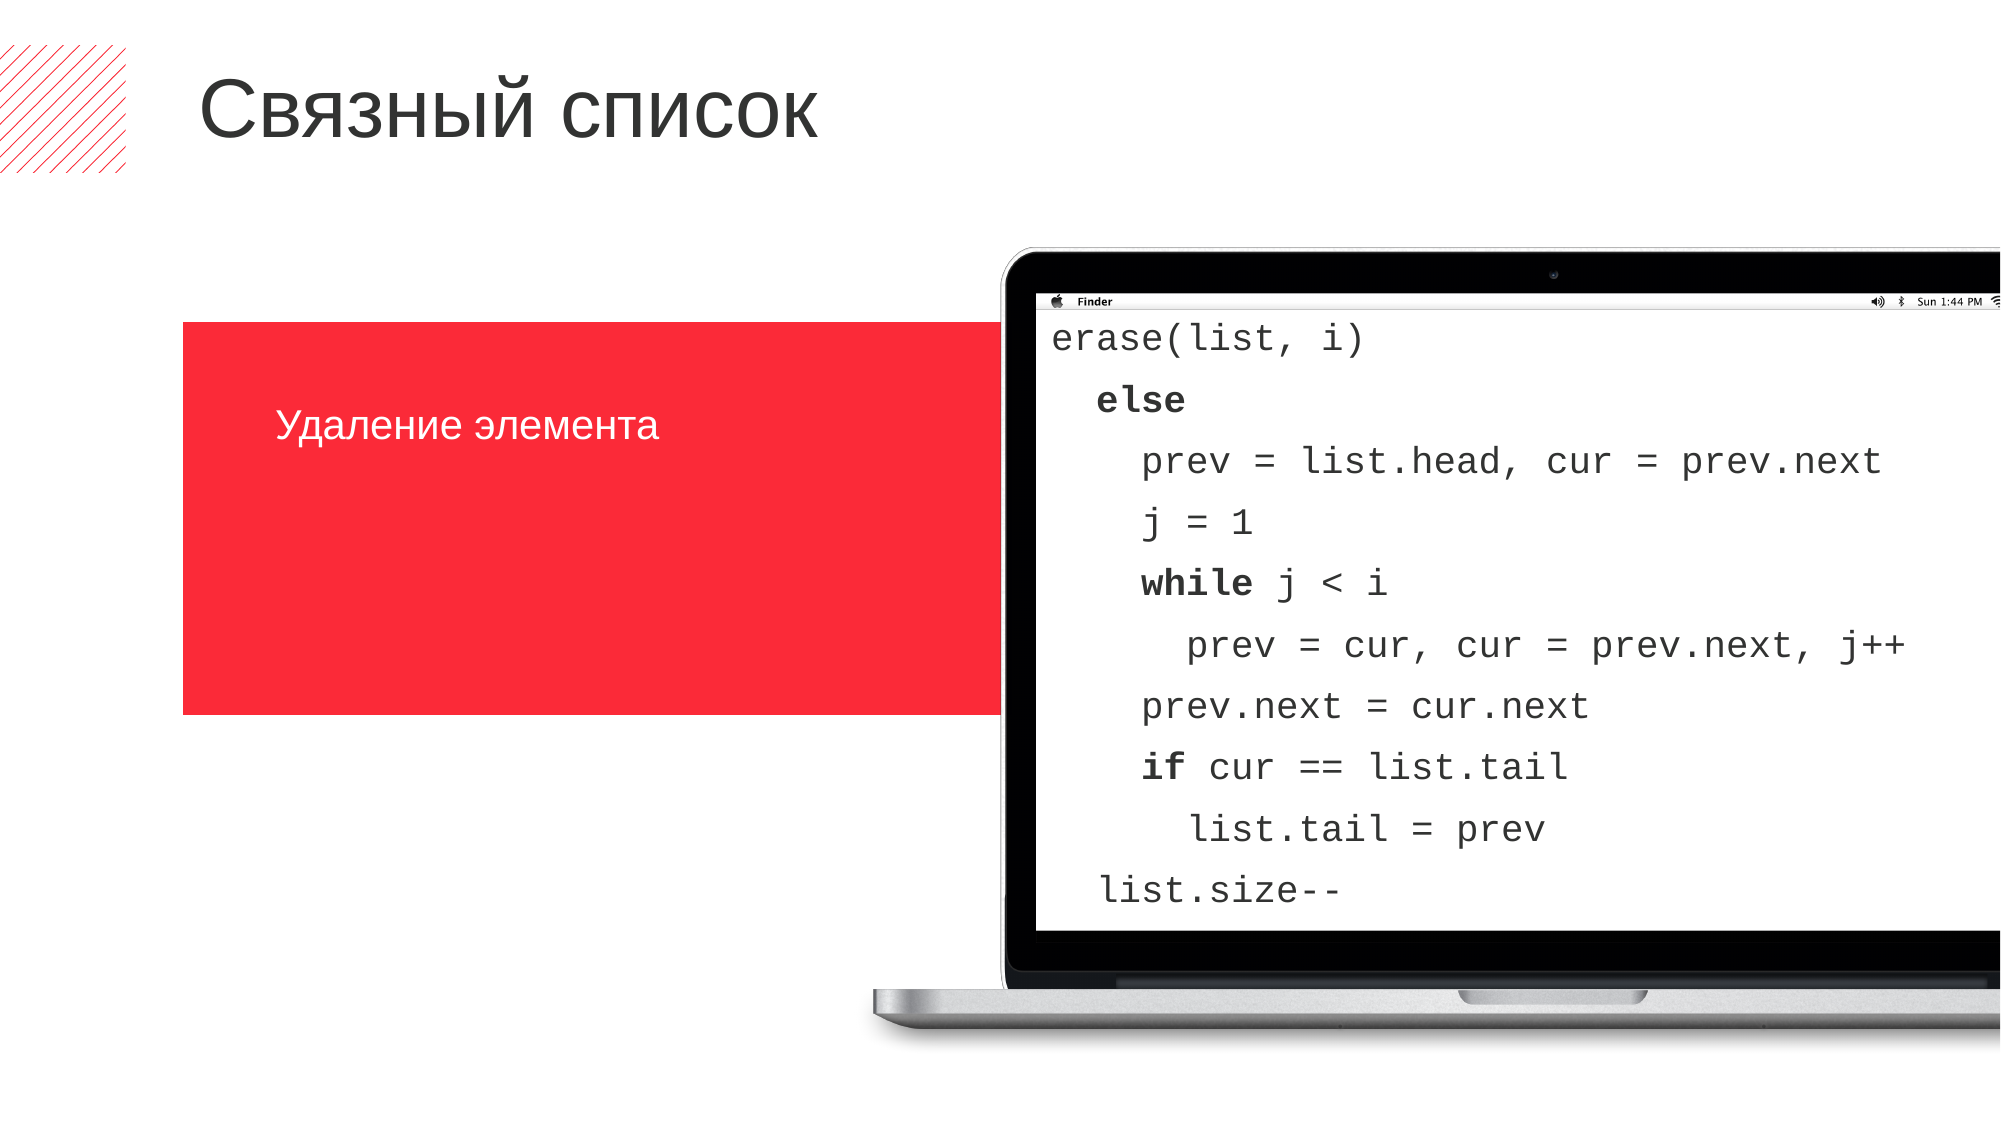

Связный список
erase(list, i)
  else
    prev = list.head, cur = prev.next
    j = 1
    while j < i
      prev = cur, cur = prev.next, j++
    prev.next = cur.next
    if cur == list.tail
      list.tail = prev
  list.size--

Удаление элемента